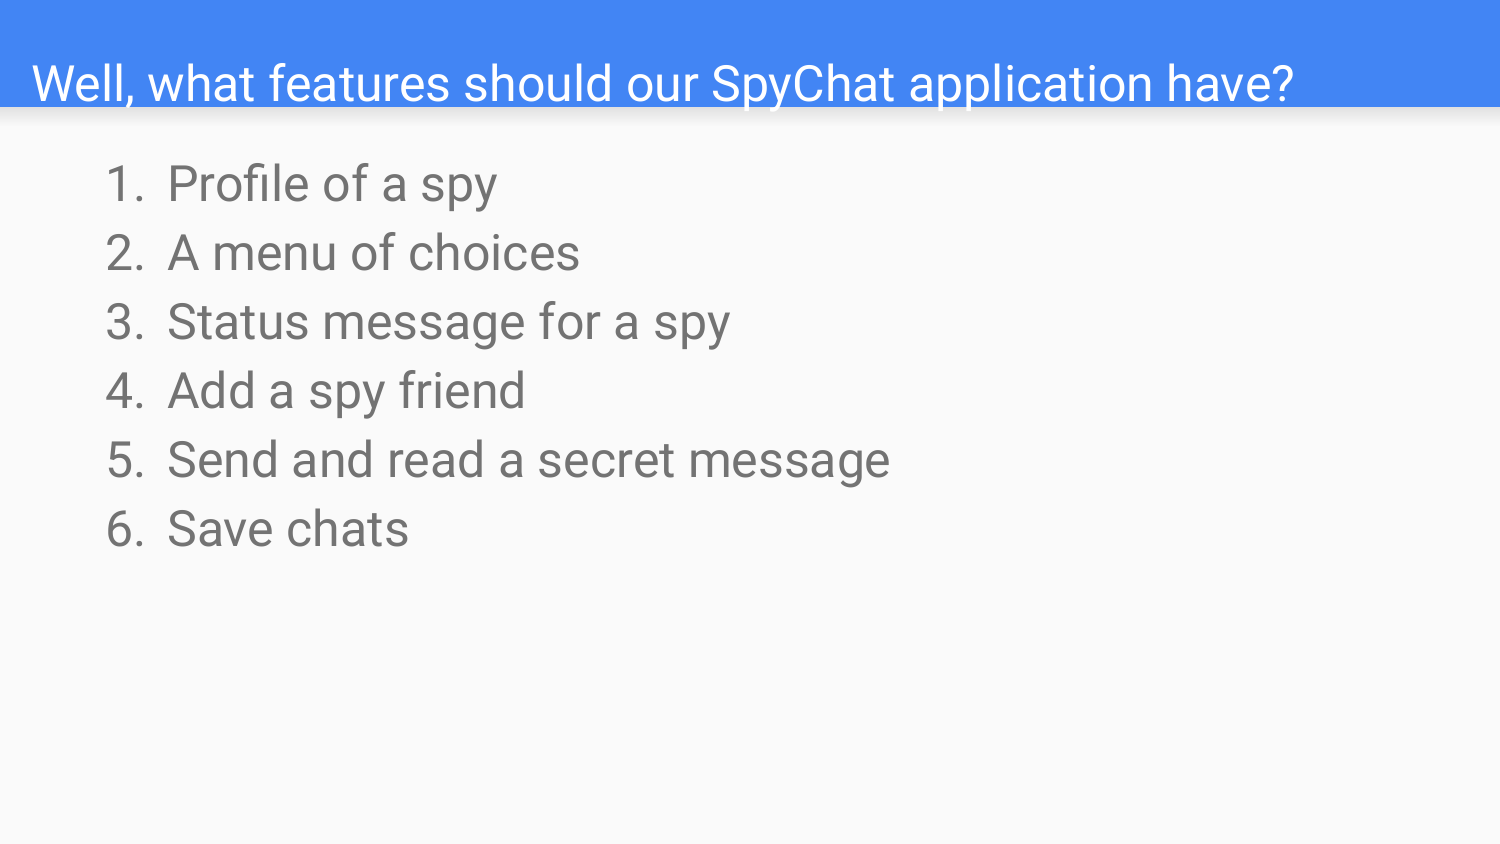

# Well, what features should our SpyChat application have?
Profile of a spy
A menu of choices
Status message for a spy
Add a spy friend
Send and read a secret message
Save chats